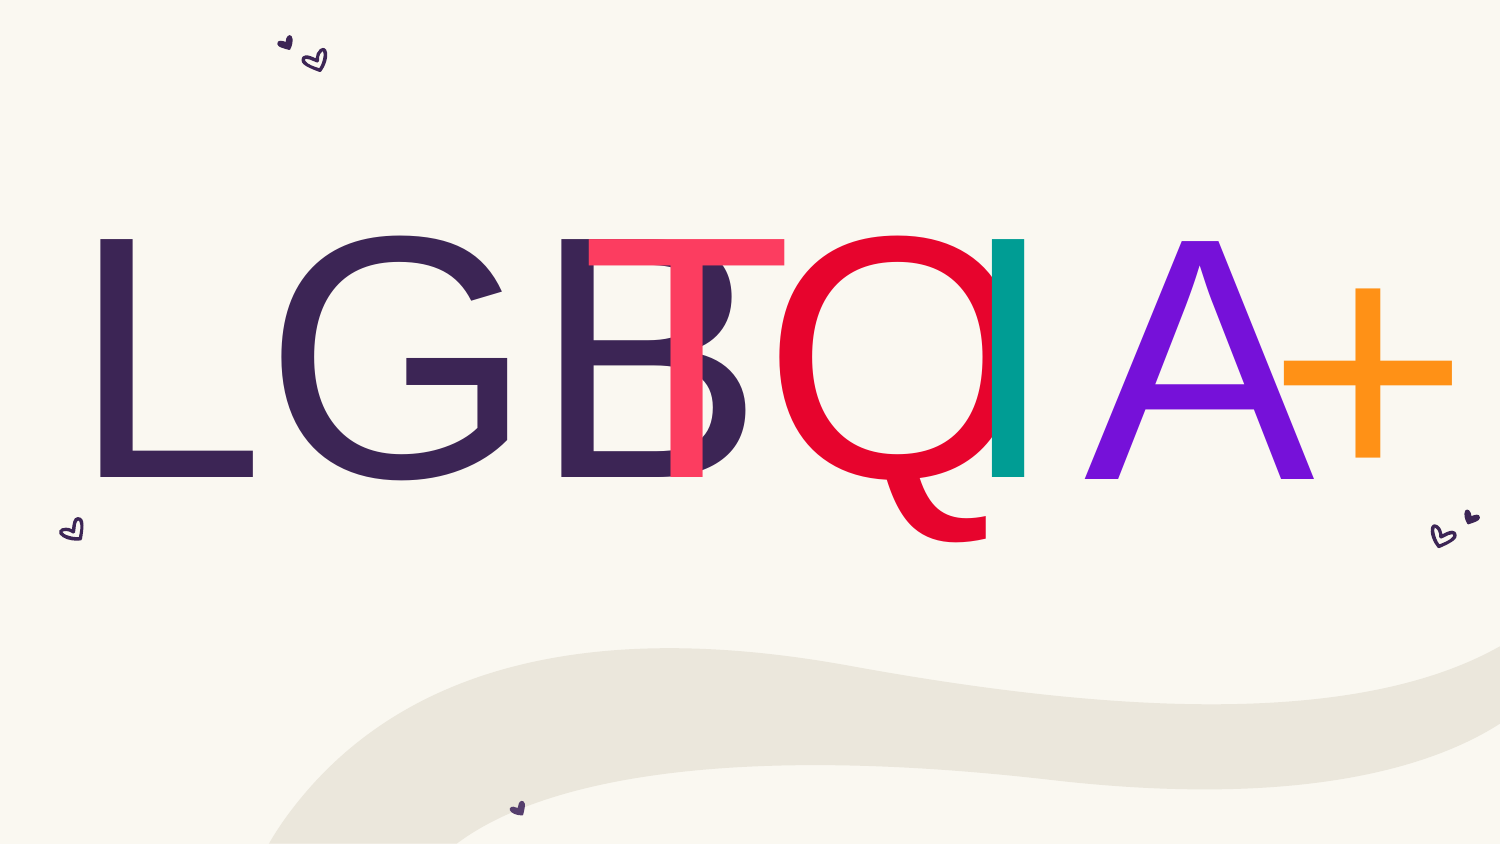

# LGB
T
Q
I
A
+